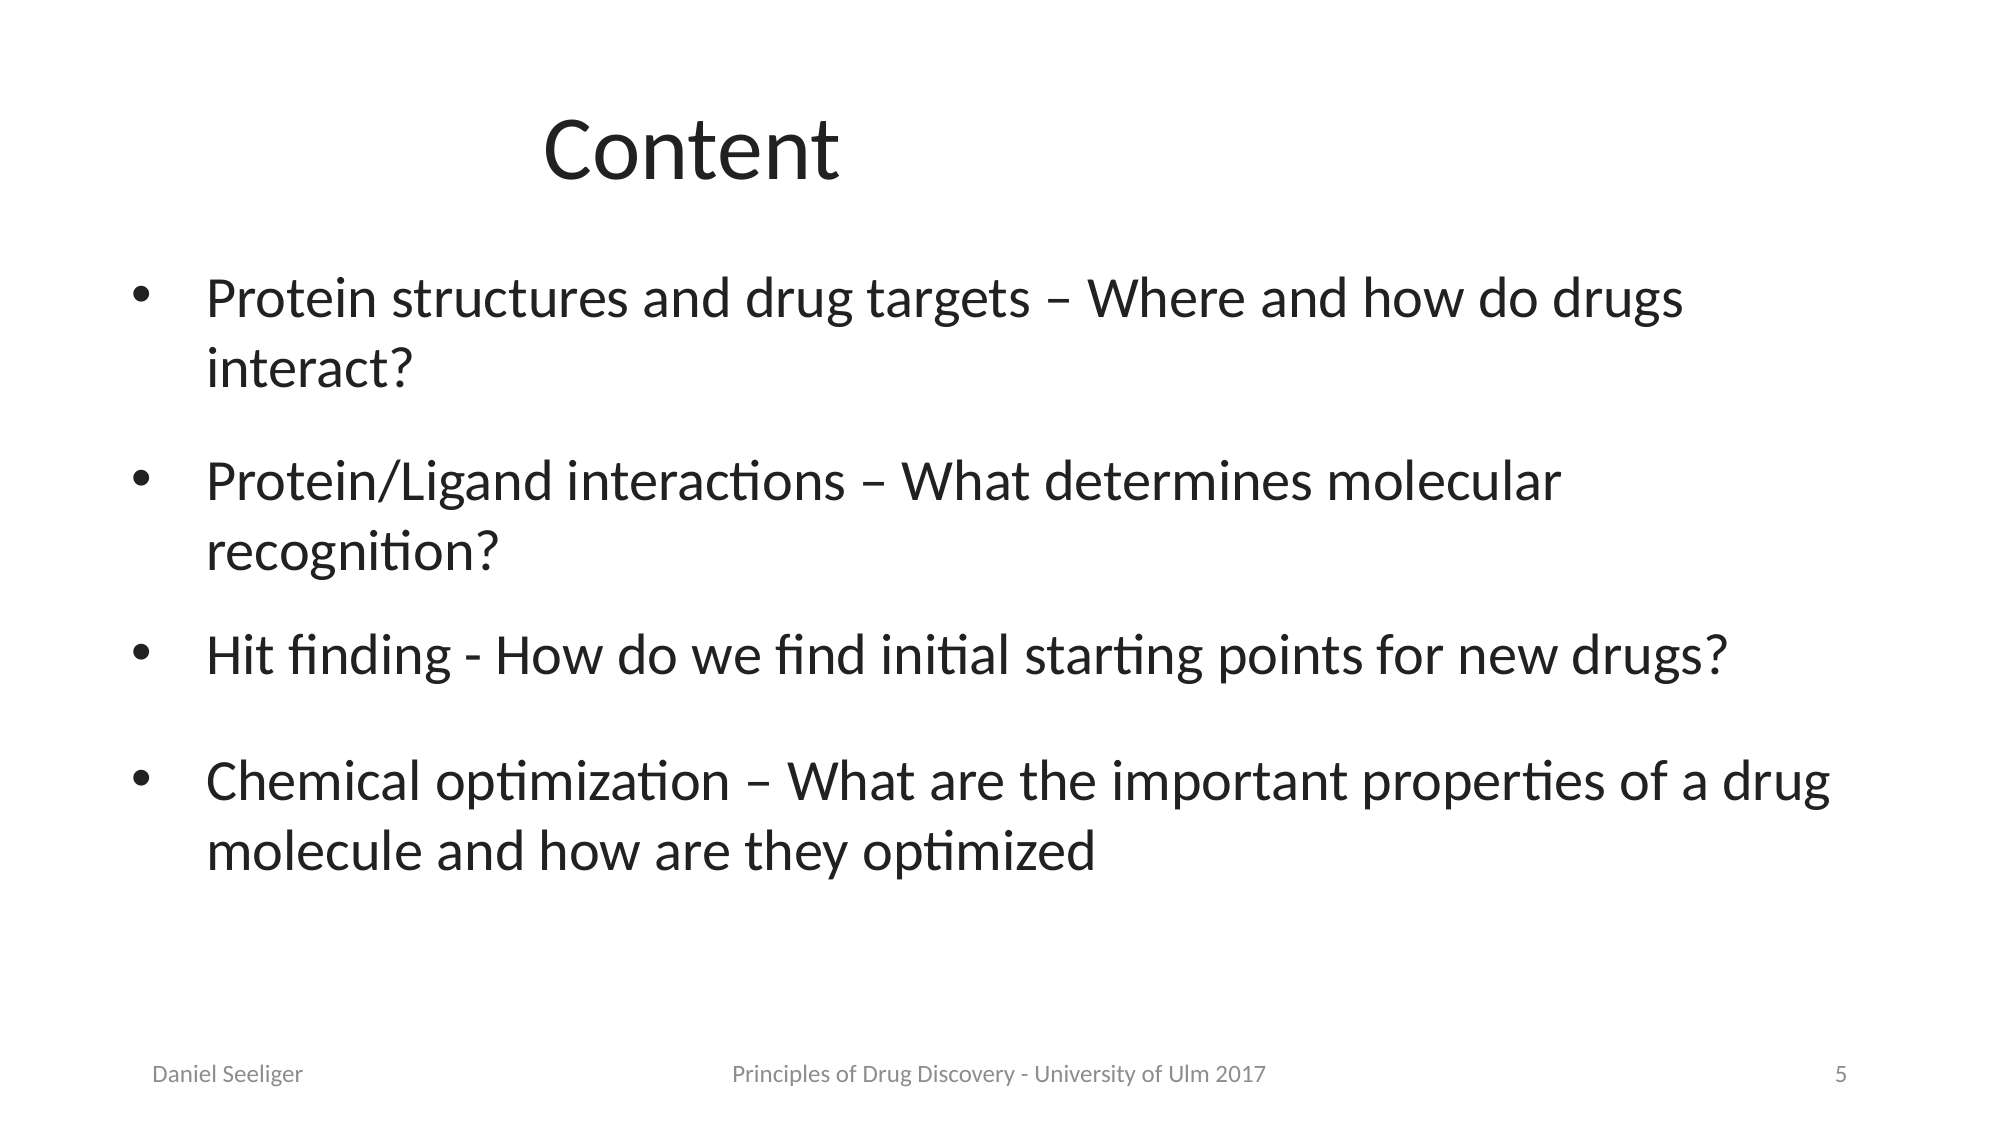

Content
Protein structures and drug targets – Where and how do drugs interact?
Protein/Ligand interactions – What determines molecular recognition?
Hit finding - How do we find initial starting points for new drugs?
Chemical optimization – What are the important properties of a drug molecule and how are they optimized
Daniel Seeliger
Principles of Drug Discovery - University of Ulm 2017
5